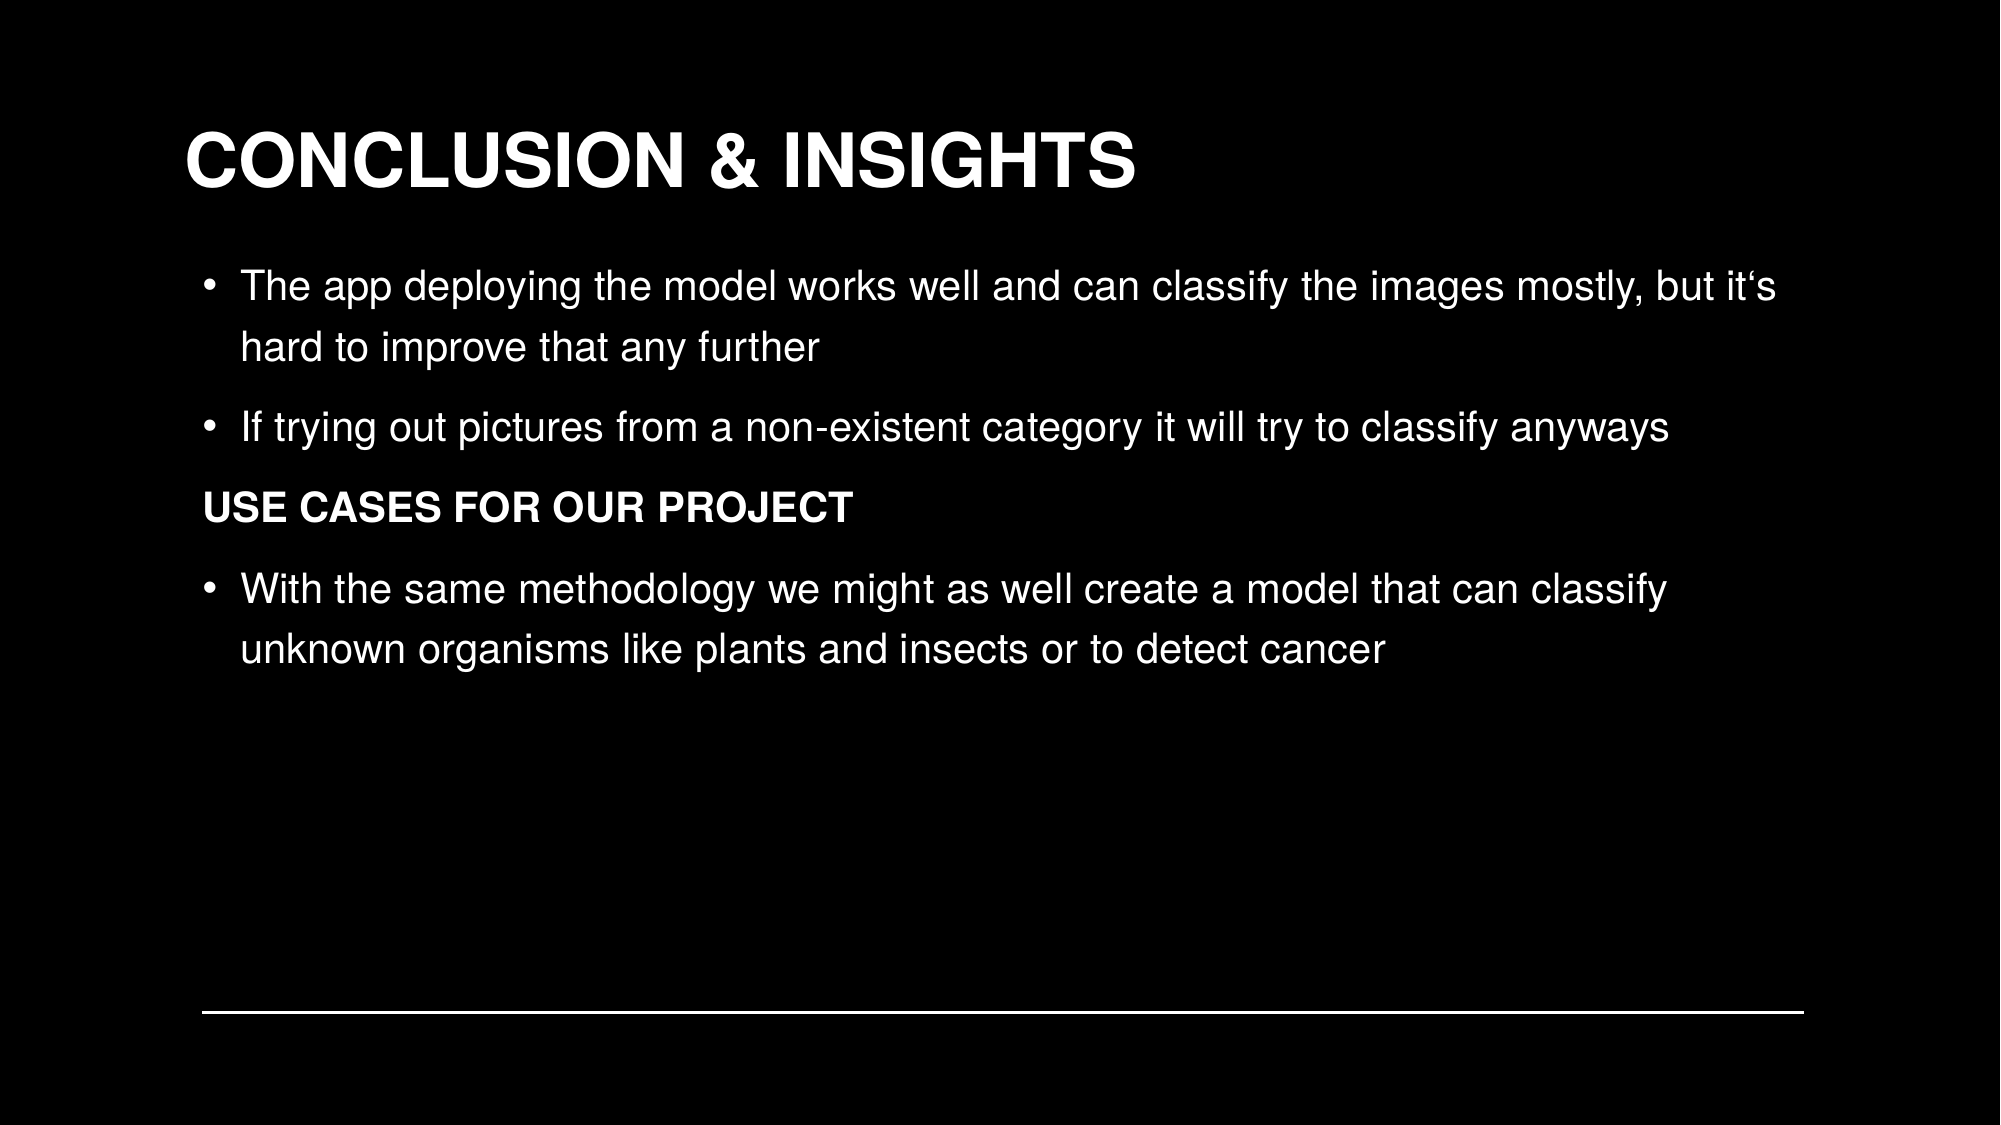

CONCLUSION & INSIGHTS
The app deploying the model works well and can classify the images mostly, but it‘s hard to improve that any further
If trying out pictures from a non-existent category it will try to classify anyways
USE CASES FOR OUR PROJECT
With the same methodology we might as well create a model that can classify unknown organisms like plants and insects or to detect cancer

11